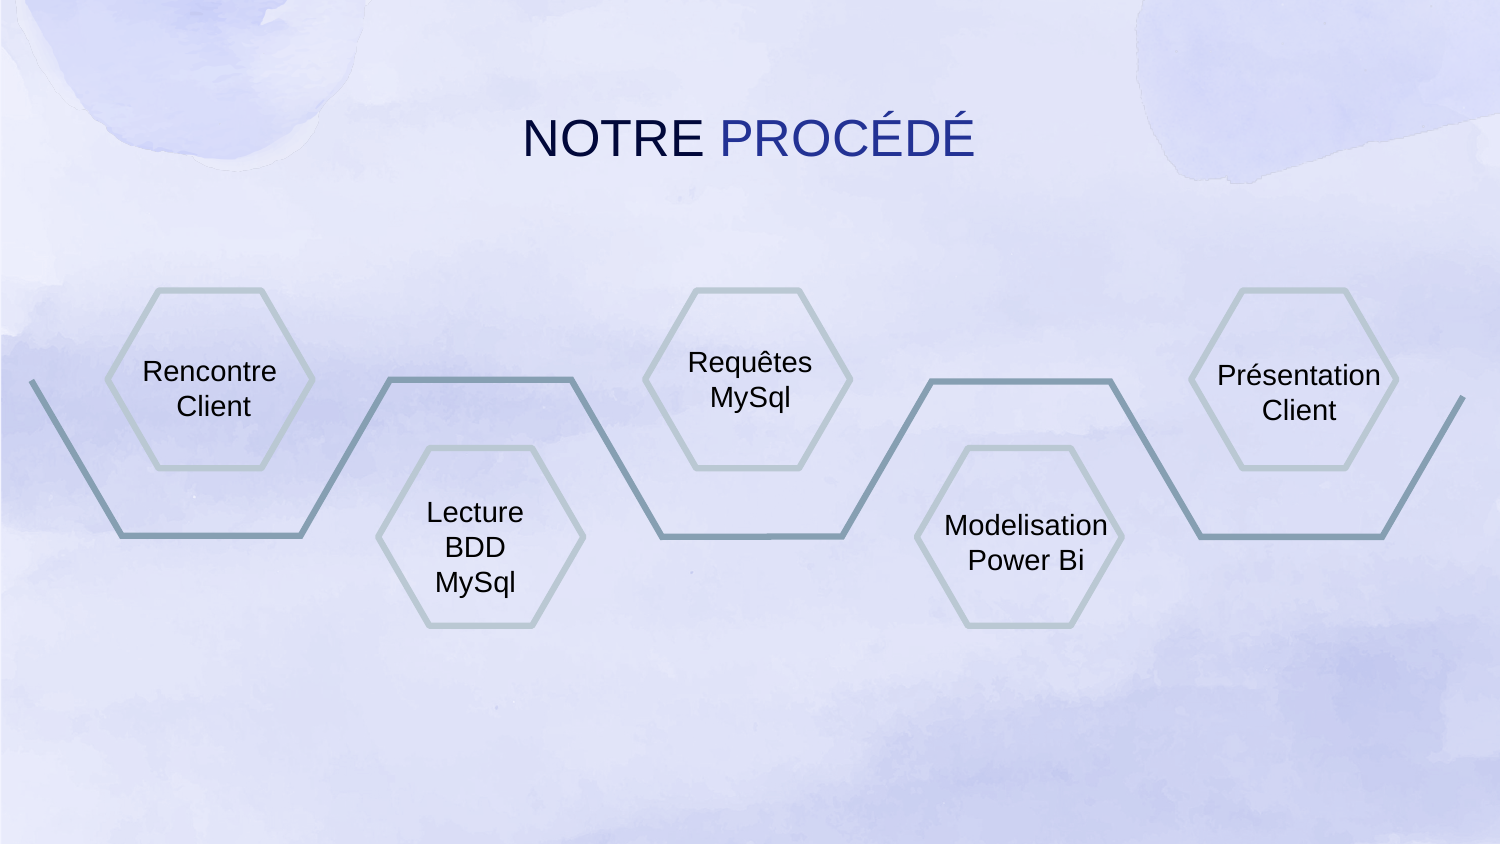

# NOTRE PROCÉDÉ

Requêtes
MySql
Rencontre
Client
Présentation
Client
Lecture
BDD
MySql
Modelisation
Power Bi